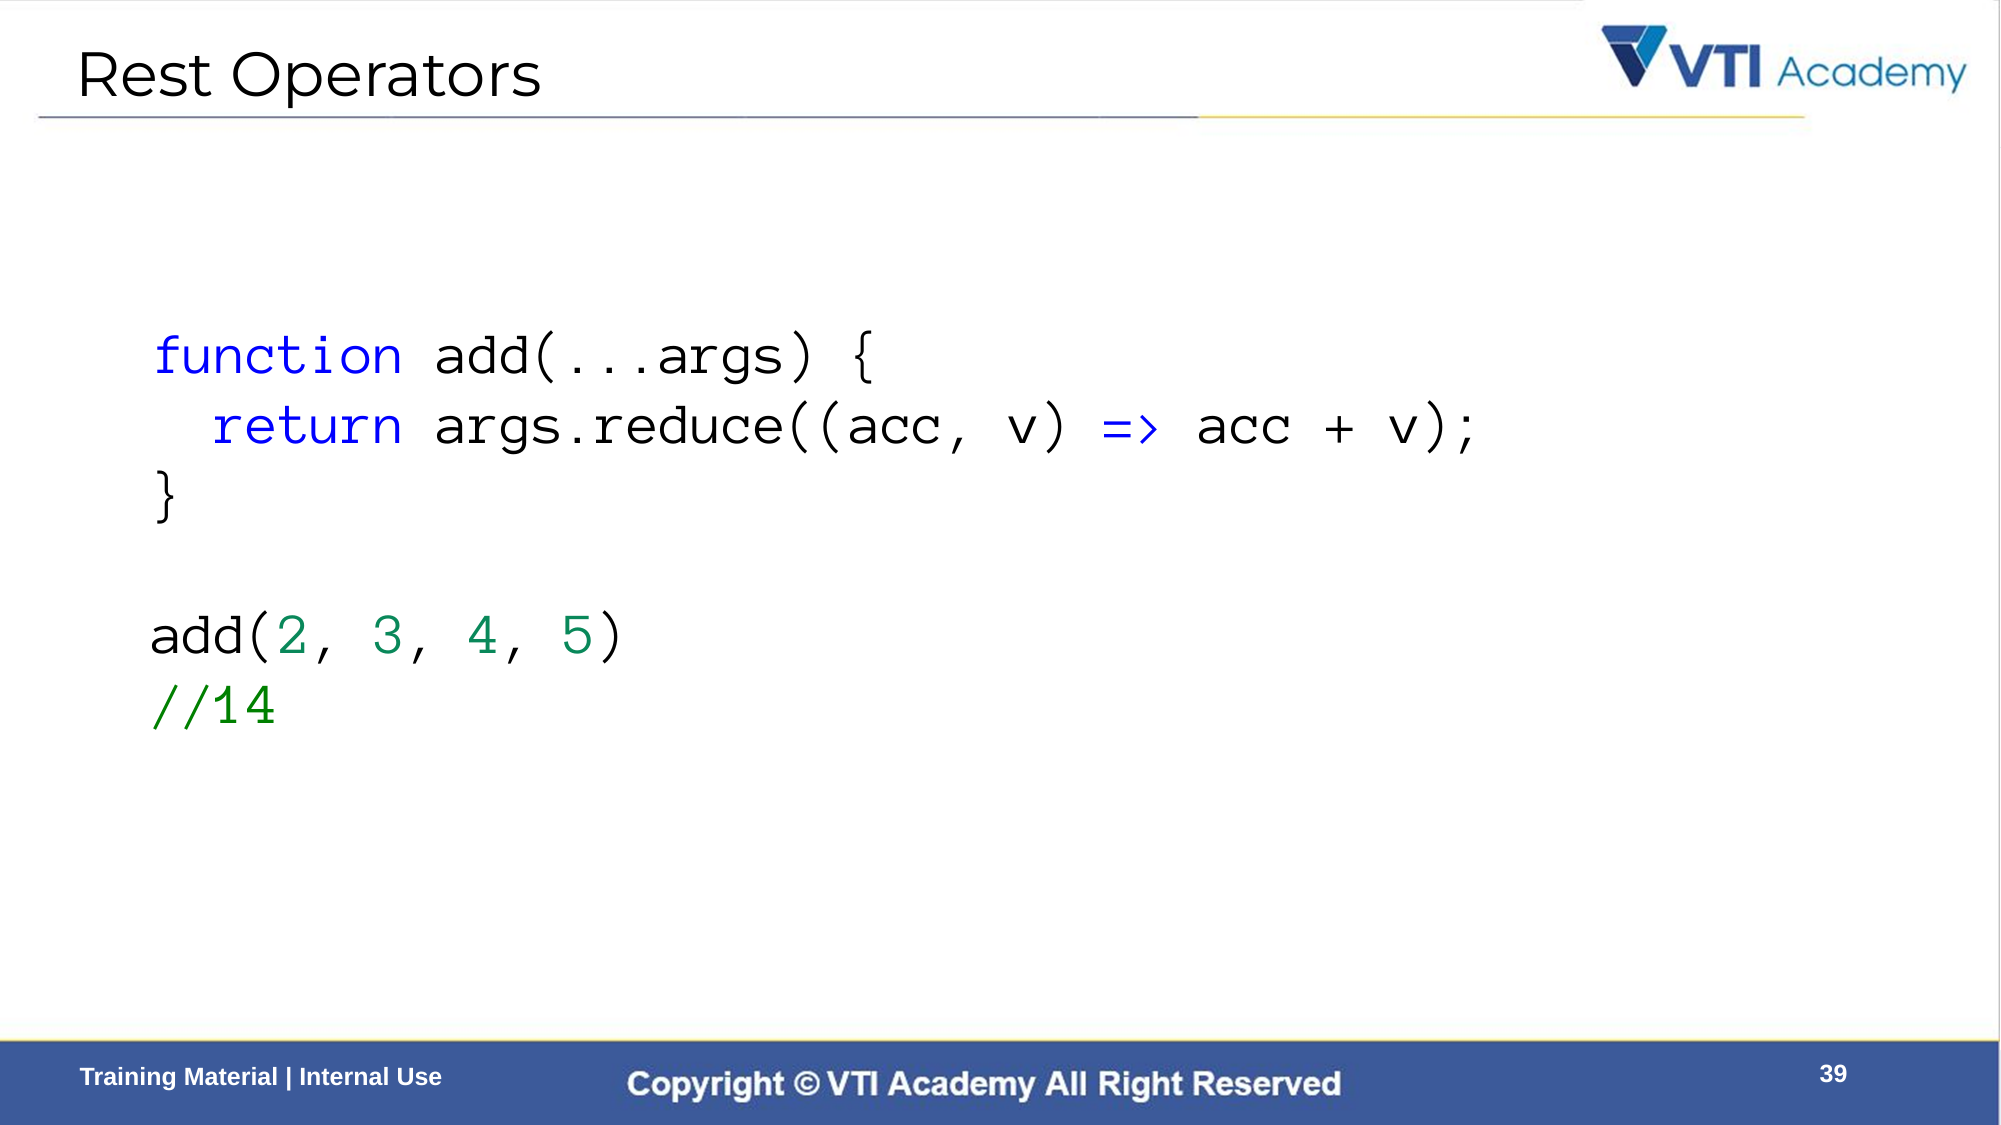

# Rest Operators

function add(...args) {
  return args.reduce((acc, v) => acc + v);
}
add(2, 3, 4, 5)
//14

39
Training Material | Internal Use